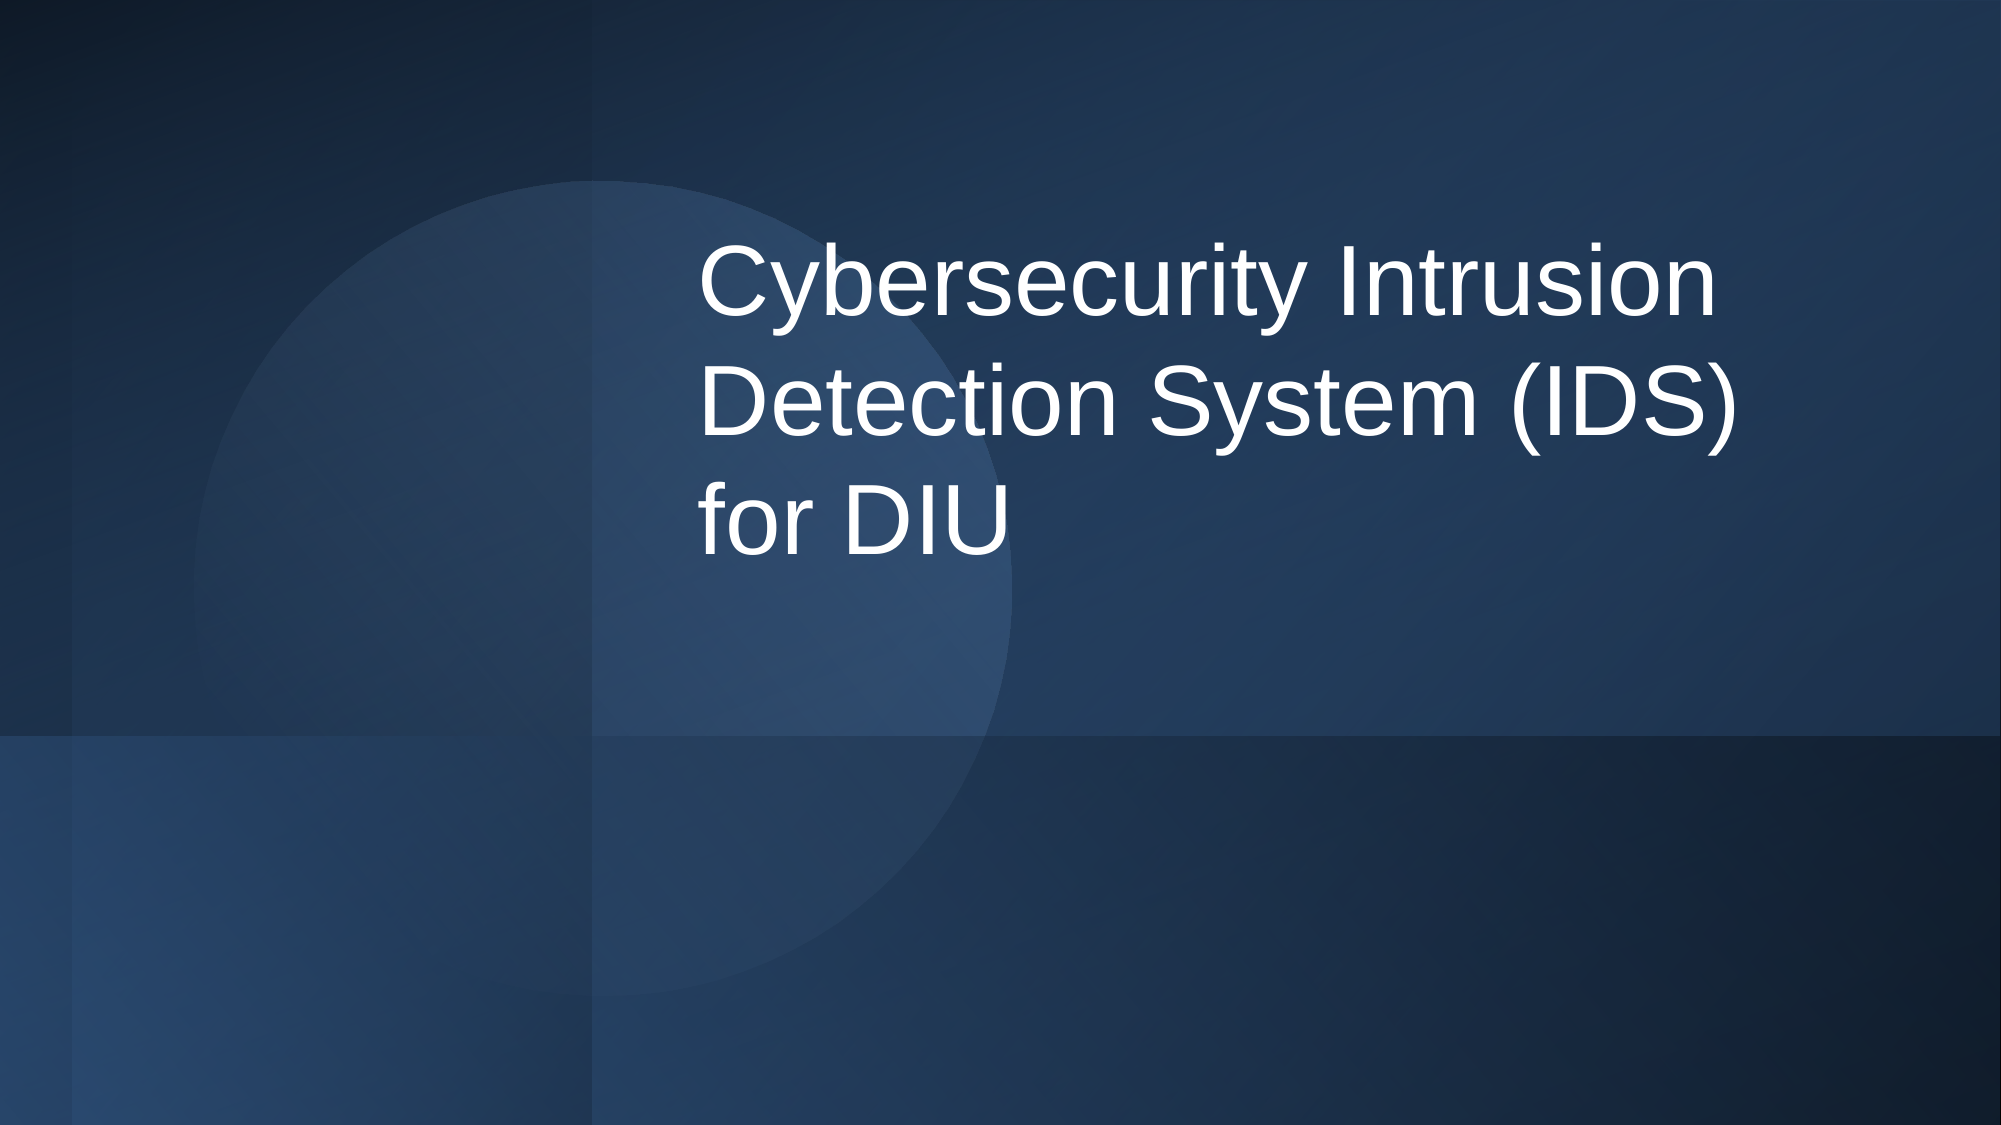

# Cybersecurity Intrusion Detection System (IDS) for DIU